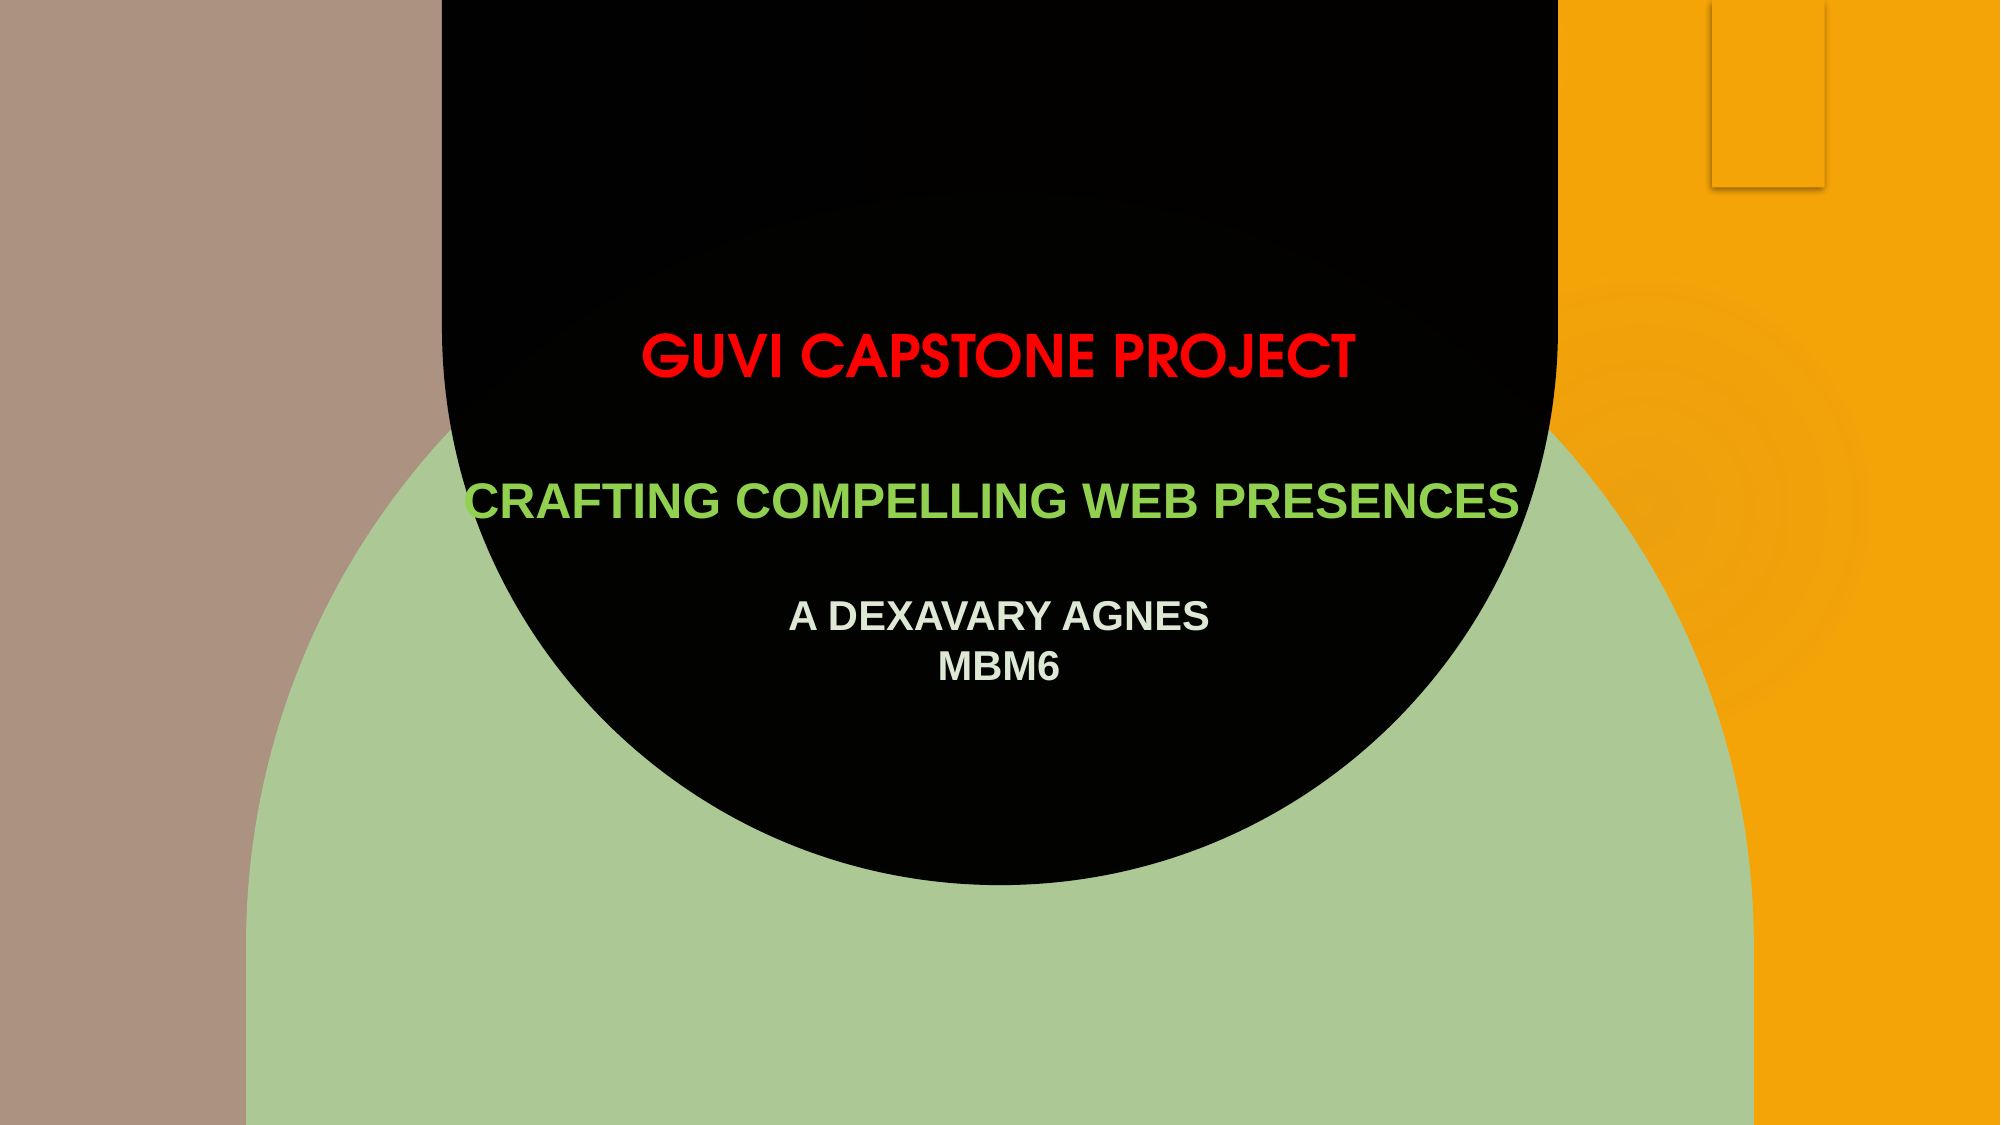

# GUVI CAPSTONE PROJECT CRAFTING COMPELLING WEB PRESENCES A DEXAVARY AGNES MBM6